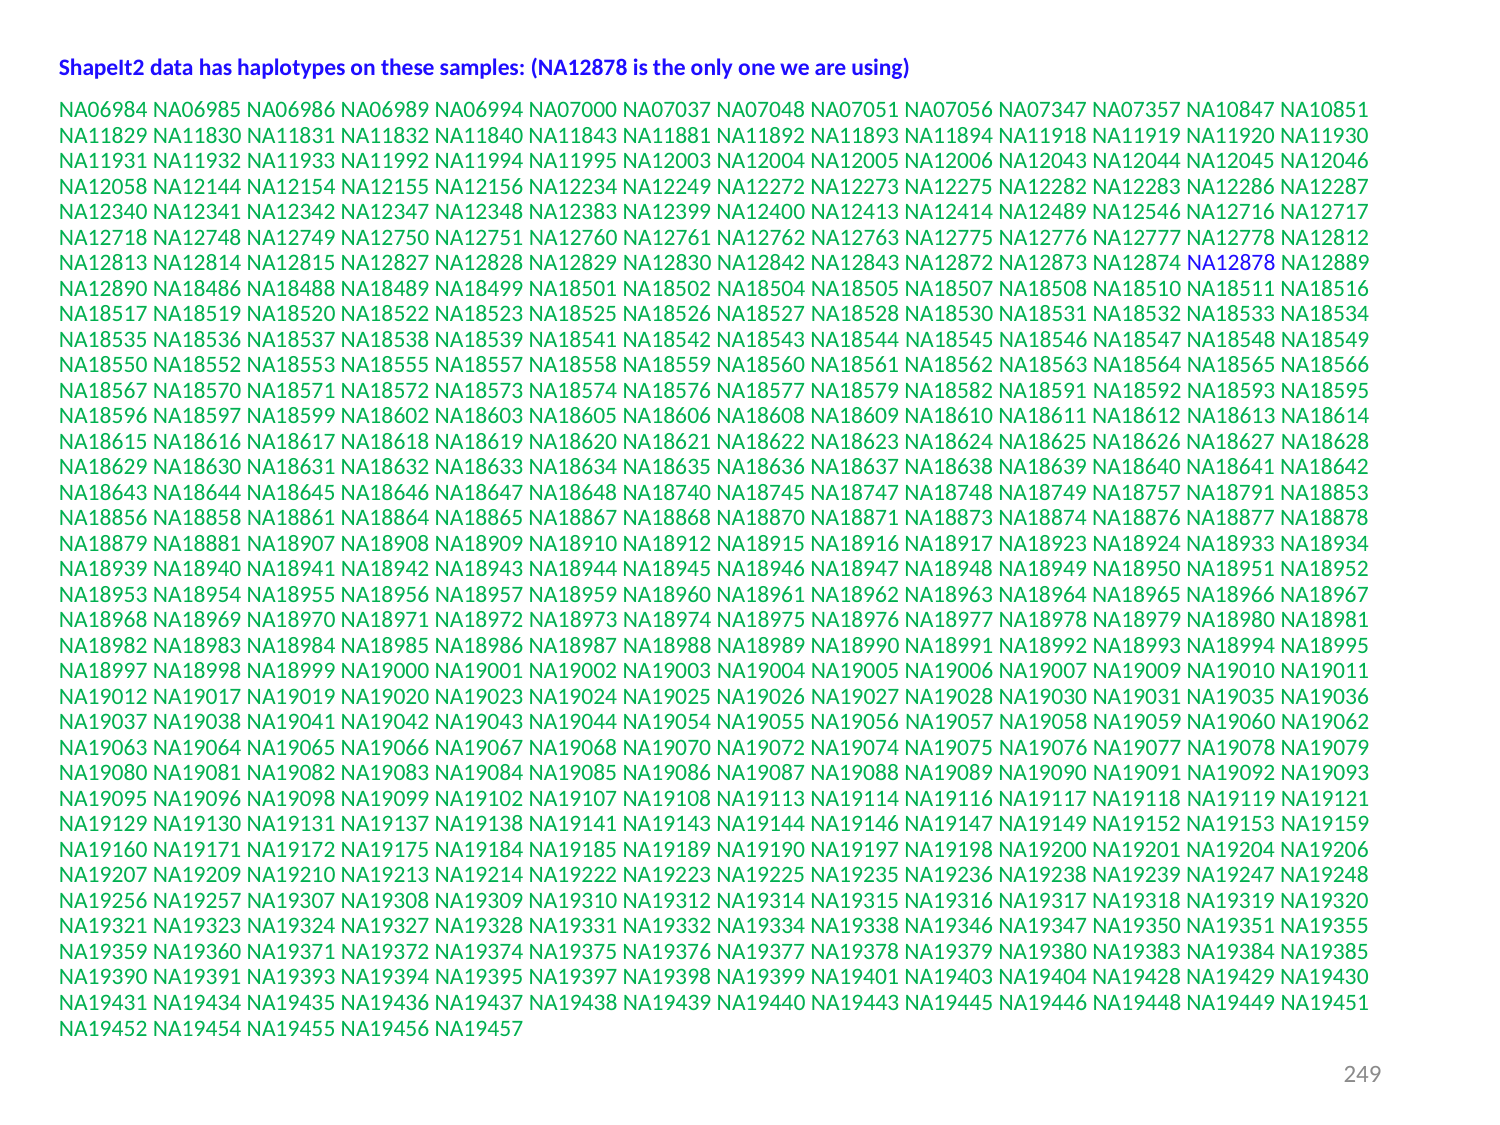

ShapeIt2 data has haplotypes on these samples: (NA12878 is the only one we are using)
NA06984 NA06985 NA06986 NA06989 NA06994 NA07000 NA07037 NA07048 NA07051 NA07056 NA07347 NA07357 NA10847 NA10851 NA11829 NA11830 NA11831 NA11832 NA11840 NA11843 NA11881 NA11892 NA11893 NA11894 NA11918 NA11919 NA11920 NA11930 NA11931 NA11932 NA11933 NA11992 NA11994 NA11995 NA12003 NA12004 NA12005 NA12006 NA12043 NA12044 NA12045 NA12046 NA12058 NA12144 NA12154 NA12155 NA12156 NA12234 NA12249 NA12272 NA12273 NA12275 NA12282 NA12283 NA12286 NA12287 NA12340 NA12341 NA12342 NA12347 NA12348 NA12383 NA12399 NA12400 NA12413 NA12414 NA12489 NA12546 NA12716 NA12717 NA12718 NA12748 NA12749 NA12750 NA12751 NA12760 NA12761 NA12762 NA12763 NA12775 NA12776 NA12777 NA12778 NA12812 NA12813 NA12814 NA12815 NA12827 NA12828 NA12829 NA12830 NA12842 NA12843 NA12872 NA12873 NA12874 NA12878 NA12889 NA12890 NA18486 NA18488 NA18489 NA18499 NA18501 NA18502 NA18504 NA18505 NA18507 NA18508 NA18510 NA18511 NA18516 NA18517 NA18519 NA18520 NA18522 NA18523 NA18525 NA18526 NA18527 NA18528 NA18530 NA18531 NA18532 NA18533 NA18534 NA18535 NA18536 NA18537 NA18538 NA18539 NA18541 NA18542 NA18543 NA18544 NA18545 NA18546 NA18547 NA18548 NA18549 NA18550 NA18552 NA18553 NA18555 NA18557 NA18558 NA18559 NA18560 NA18561 NA18562 NA18563 NA18564 NA18565 NA18566 NA18567 NA18570 NA18571 NA18572 NA18573 NA18574 NA18576 NA18577 NA18579 NA18582 NA18591 NA18592 NA18593 NA18595 NA18596 NA18597 NA18599 NA18602 NA18603 NA18605 NA18606 NA18608 NA18609 NA18610 NA18611 NA18612 NA18613 NA18614 NA18615 NA18616 NA18617 NA18618 NA18619 NA18620 NA18621 NA18622 NA18623 NA18624 NA18625 NA18626 NA18627 NA18628 NA18629 NA18630 NA18631 NA18632 NA18633 NA18634 NA18635 NA18636 NA18637 NA18638 NA18639 NA18640 NA18641 NA18642 NA18643 NA18644 NA18645 NA18646 NA18647 NA18648 NA18740 NA18745 NA18747 NA18748 NA18749 NA18757 NA18791 NA18853 NA18856 NA18858 NA18861 NA18864 NA18865 NA18867 NA18868 NA18870 NA18871 NA18873 NA18874 NA18876 NA18877 NA18878 NA18879 NA18881 NA18907 NA18908 NA18909 NA18910 NA18912 NA18915 NA18916 NA18917 NA18923 NA18924 NA18933 NA18934 NA18939 NA18940 NA18941 NA18942 NA18943 NA18944 NA18945 NA18946 NA18947 NA18948 NA18949 NA18950 NA18951 NA18952 NA18953 NA18954 NA18955 NA18956 NA18957 NA18959 NA18960 NA18961 NA18962 NA18963 NA18964 NA18965 NA18966 NA18967 NA18968 NA18969 NA18970 NA18971 NA18972 NA18973 NA18974 NA18975 NA18976 NA18977 NA18978 NA18979 NA18980 NA18981 NA18982 NA18983 NA18984 NA18985 NA18986 NA18987 NA18988 NA18989 NA18990 NA18991 NA18992 NA18993 NA18994 NA18995 NA18997 NA18998 NA18999 NA19000 NA19001 NA19002 NA19003 NA19004 NA19005 NA19006 NA19007 NA19009 NA19010 NA19011 NA19012 NA19017 NA19019 NA19020 NA19023 NA19024 NA19025 NA19026 NA19027 NA19028 NA19030 NA19031 NA19035 NA19036 NA19037 NA19038 NA19041 NA19042 NA19043 NA19044 NA19054 NA19055 NA19056 NA19057 NA19058 NA19059 NA19060 NA19062 NA19063 NA19064 NA19065 NA19066 NA19067 NA19068 NA19070 NA19072 NA19074 NA19075 NA19076 NA19077 NA19078 NA19079 NA19080 NA19081 NA19082 NA19083 NA19084 NA19085 NA19086 NA19087 NA19088 NA19089 NA19090 NA19091 NA19092 NA19093 NA19095 NA19096 NA19098 NA19099 NA19102 NA19107 NA19108 NA19113 NA19114 NA19116 NA19117 NA19118 NA19119 NA19121 NA19129 NA19130 NA19131 NA19137 NA19138 NA19141 NA19143 NA19144 NA19146 NA19147 NA19149 NA19152 NA19153 NA19159 NA19160 NA19171 NA19172 NA19175 NA19184 NA19185 NA19189 NA19190 NA19197 NA19198 NA19200 NA19201 NA19204 NA19206 NA19207 NA19209 NA19210 NA19213 NA19214 NA19222 NA19223 NA19225 NA19235 NA19236 NA19238 NA19239 NA19247 NA19248 NA19256 NA19257 NA19307 NA19308 NA19309 NA19310 NA19312 NA19314 NA19315 NA19316 NA19317 NA19318 NA19319 NA19320 NA19321 NA19323 NA19324 NA19327 NA19328 NA19331 NA19332 NA19334 NA19338 NA19346 NA19347 NA19350 NA19351 NA19355 NA19359 NA19360 NA19371 NA19372 NA19374 NA19375 NA19376 NA19377 NA19378 NA19379 NA19380 NA19383 NA19384 NA19385 NA19390 NA19391 NA19393 NA19394 NA19395 NA19397 NA19398 NA19399 NA19401 NA19403 NA19404 NA19428 NA19429 NA19430 NA19431 NA19434 NA19435 NA19436 NA19437 NA19438 NA19439 NA19440 NA19443 NA19445 NA19446 NA19448 NA19449 NA19451 NA19452 NA19454 NA19455 NA19456 NA19457
249